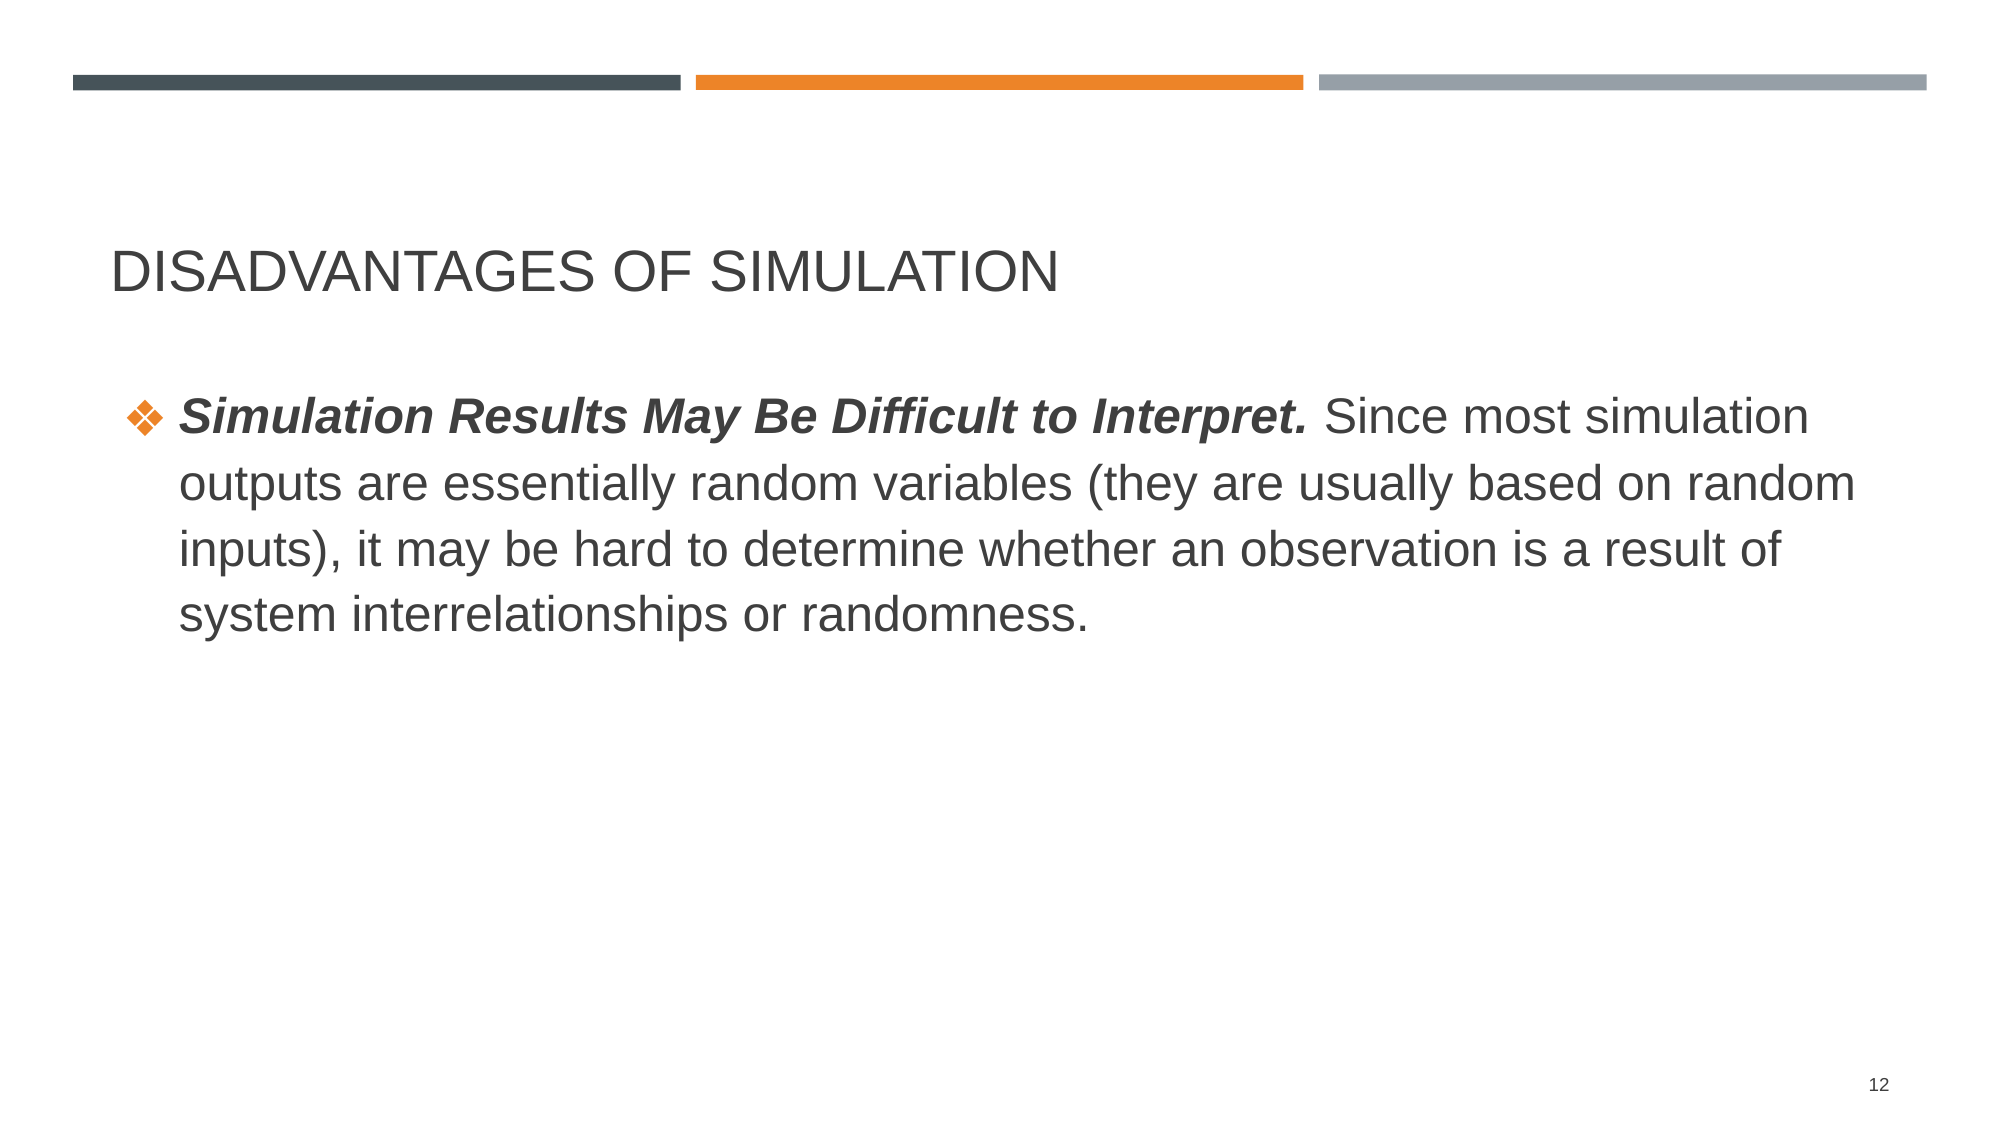

# DISADVANTAGES OF SIMULATION
Simulation Results May Be Difficult to Interpret. Since most simulation outputs are essentially random variables (they are usually based on random inputs), it may be hard to determine whether an observation is a result of system interrelationships or randomness.
12